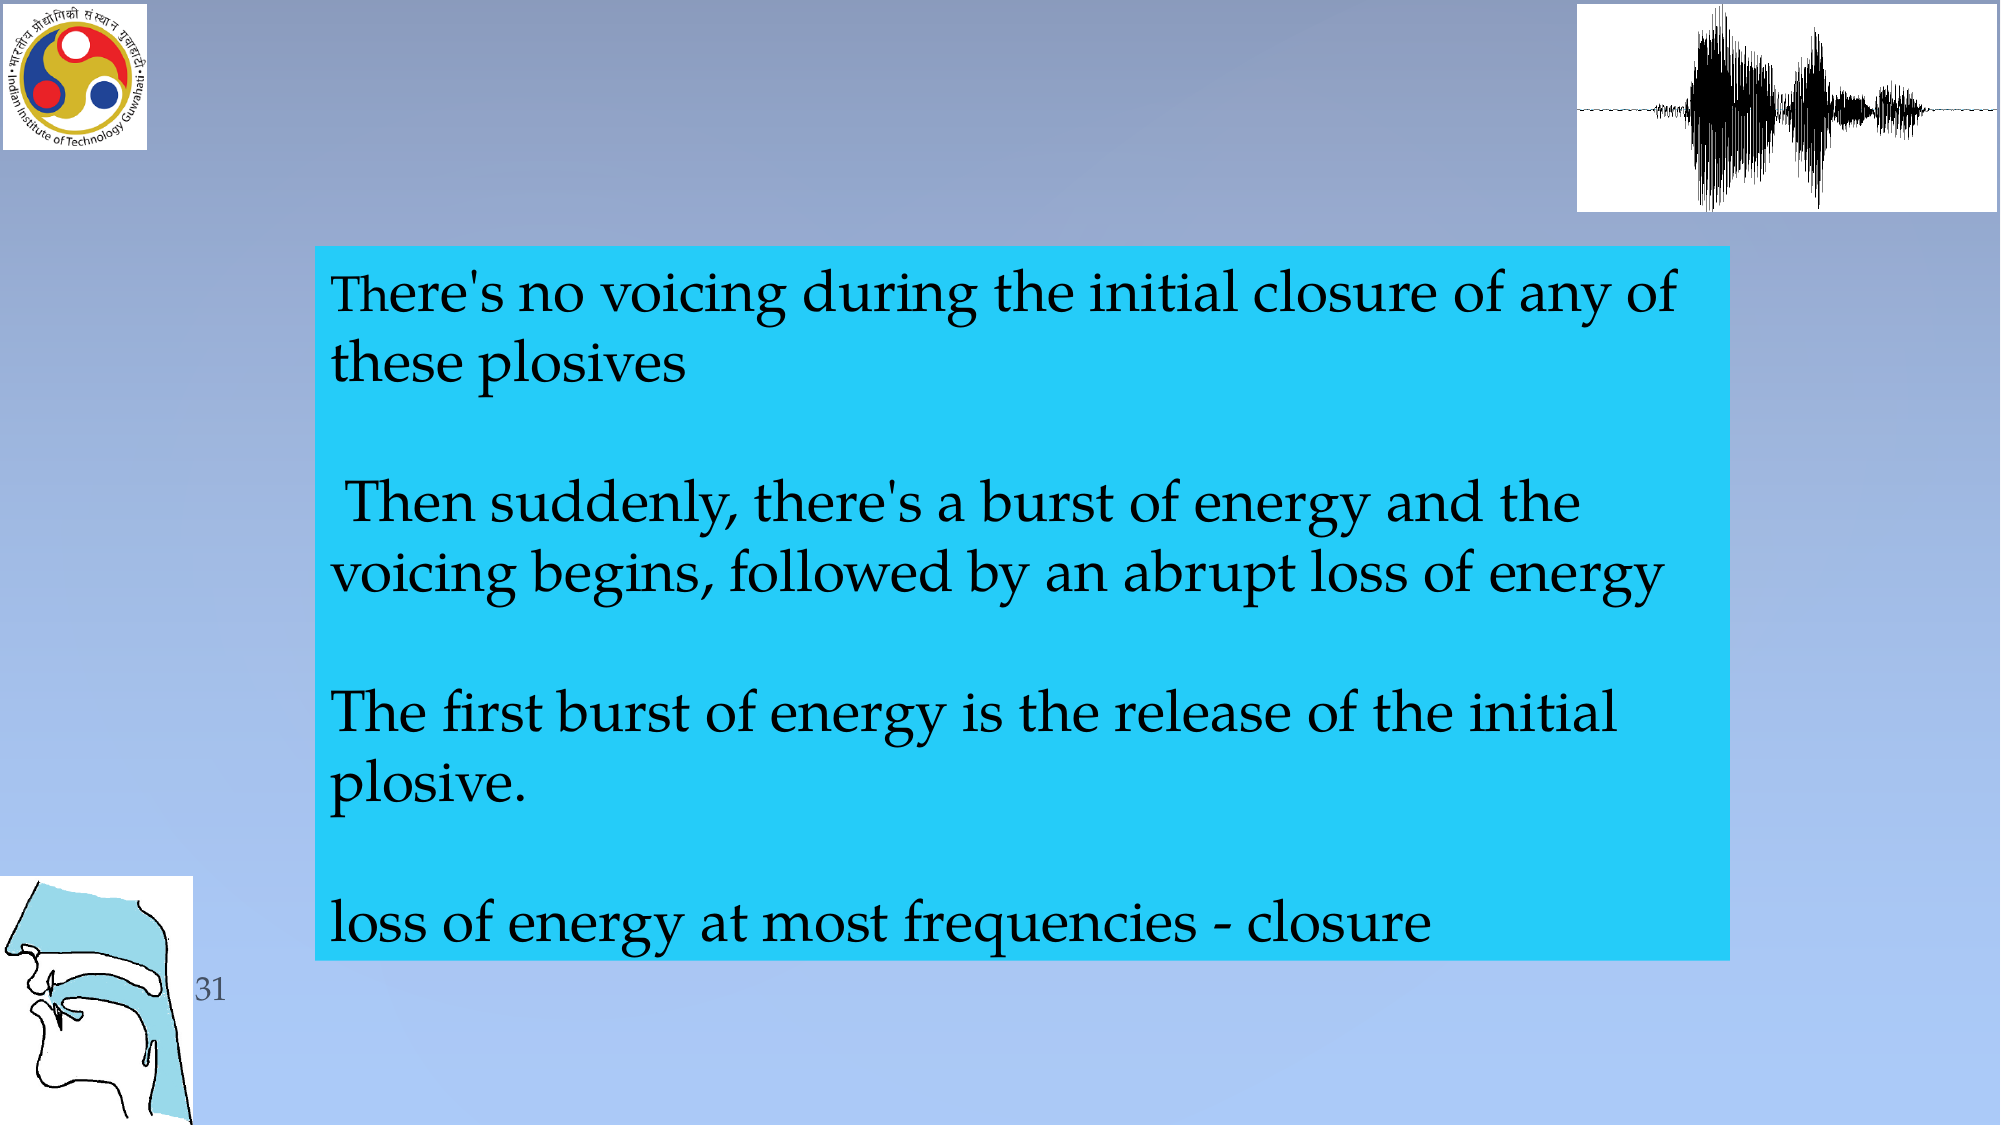

There's no voicing during the initial closure of any of these plosives

 Then suddenly, there's a burst of energy and the voicing begins, followed by an abrupt loss of energy

The first burst of energy is the release of the initial plosive.

loss of energy at most frequencies - closure
31